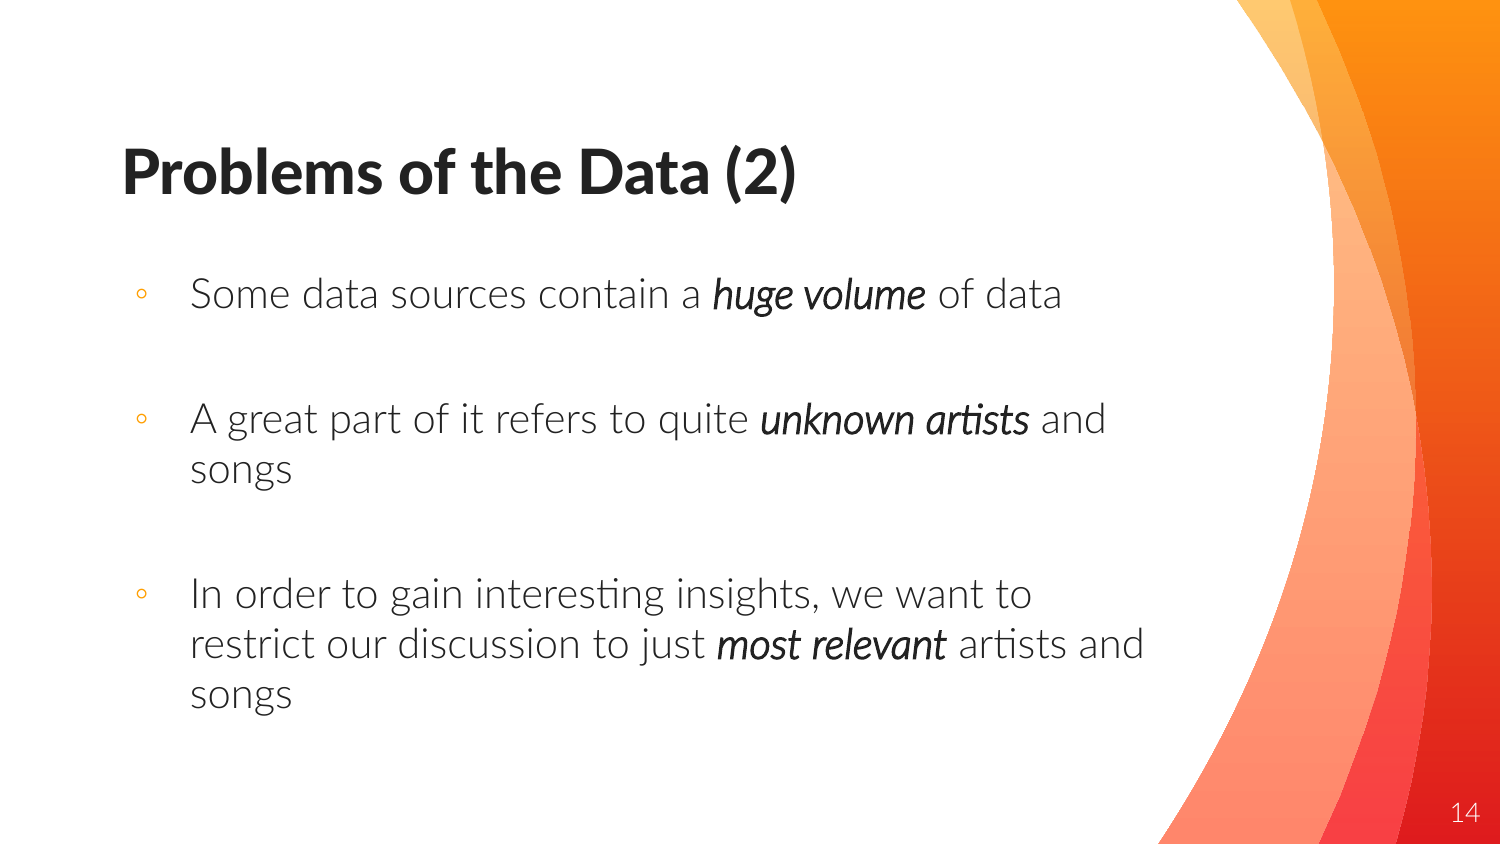

# Problems of the Data (2)
Some data sources contain a huge volume of data

A great part of it refers to quite unknown artists and songs

In order to gain interesting insights, we want to restrict our discussion to just most relevant artists and songs

14